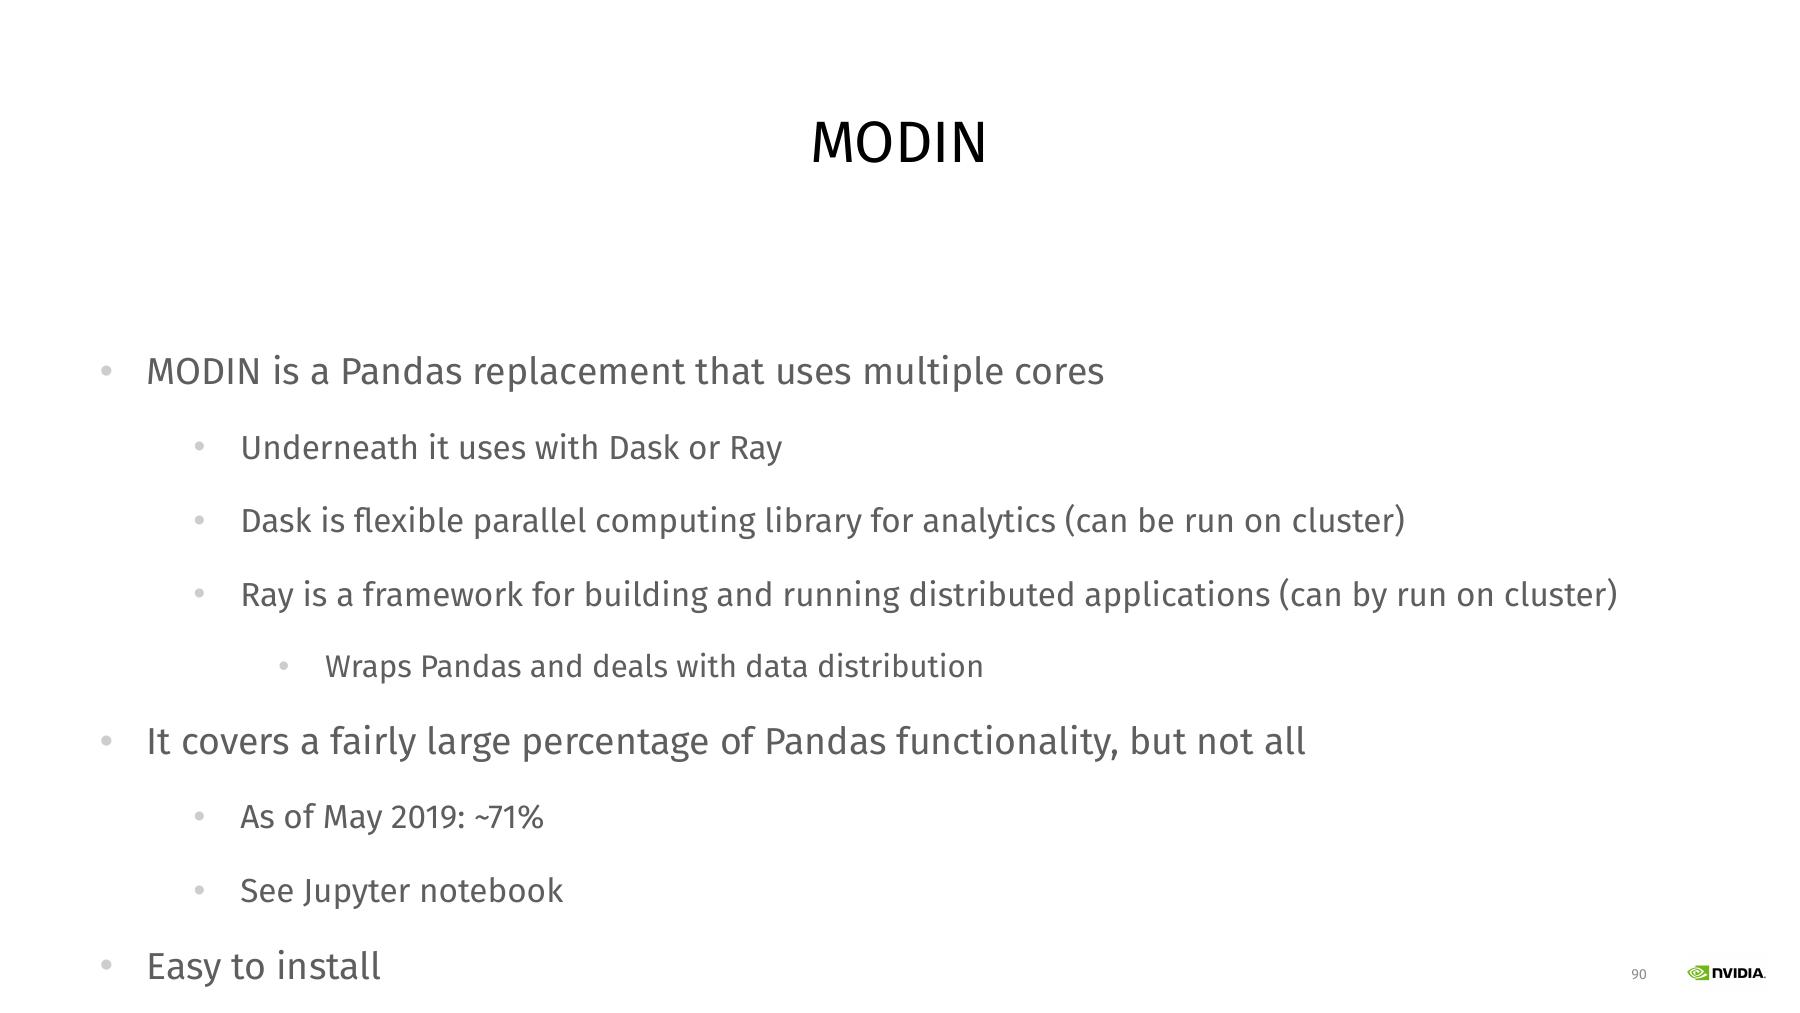

# MODIN

MODIN is a Pandas replacement that uses multiple cores
Underneath it uses with Dask or Ray
Dask is flexible parallel computing library for analytics (can be run on cluster)
Ray is a framework for building and running distributed applications (can by run on cluster)
Wraps Pandas and deals with data distribution
It covers a fairly large percentage of Pandas functionality, but not all
As of May 2019: ~71%
See Jupyter notebook
Easy to install